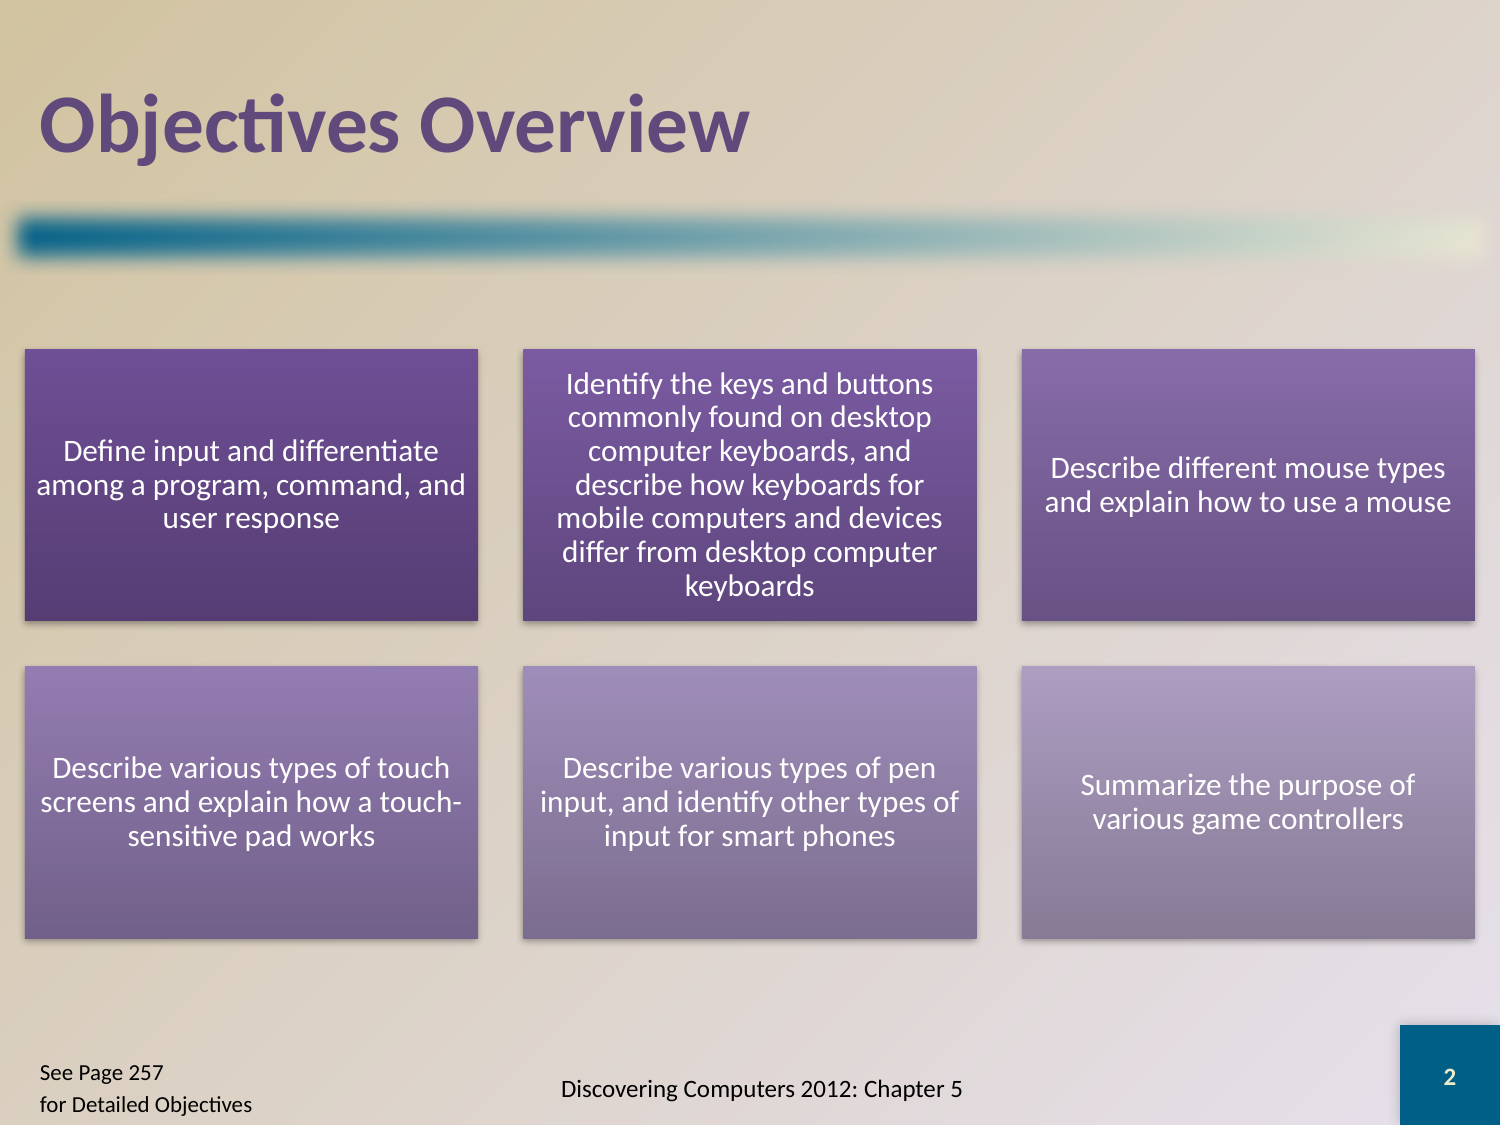

# Objectives Overview
Define input and differentiate among a program, command, and user response
Identify the keys and buttons commonly found on desktop computer keyboards, and describe how keyboards for mobile computers and devices differ from desktop computer keyboards
Describe different mouse types and explain how to use a mouse
Describe various types of touch screens and explain how a touch-sensitive pad works
Describe various types of pen input, and identify other types of input for smart phones
Summarize the purpose of various game controllers
2
See Page 257
for Detailed Objectives
Discovering Computers 2012: Chapter 5